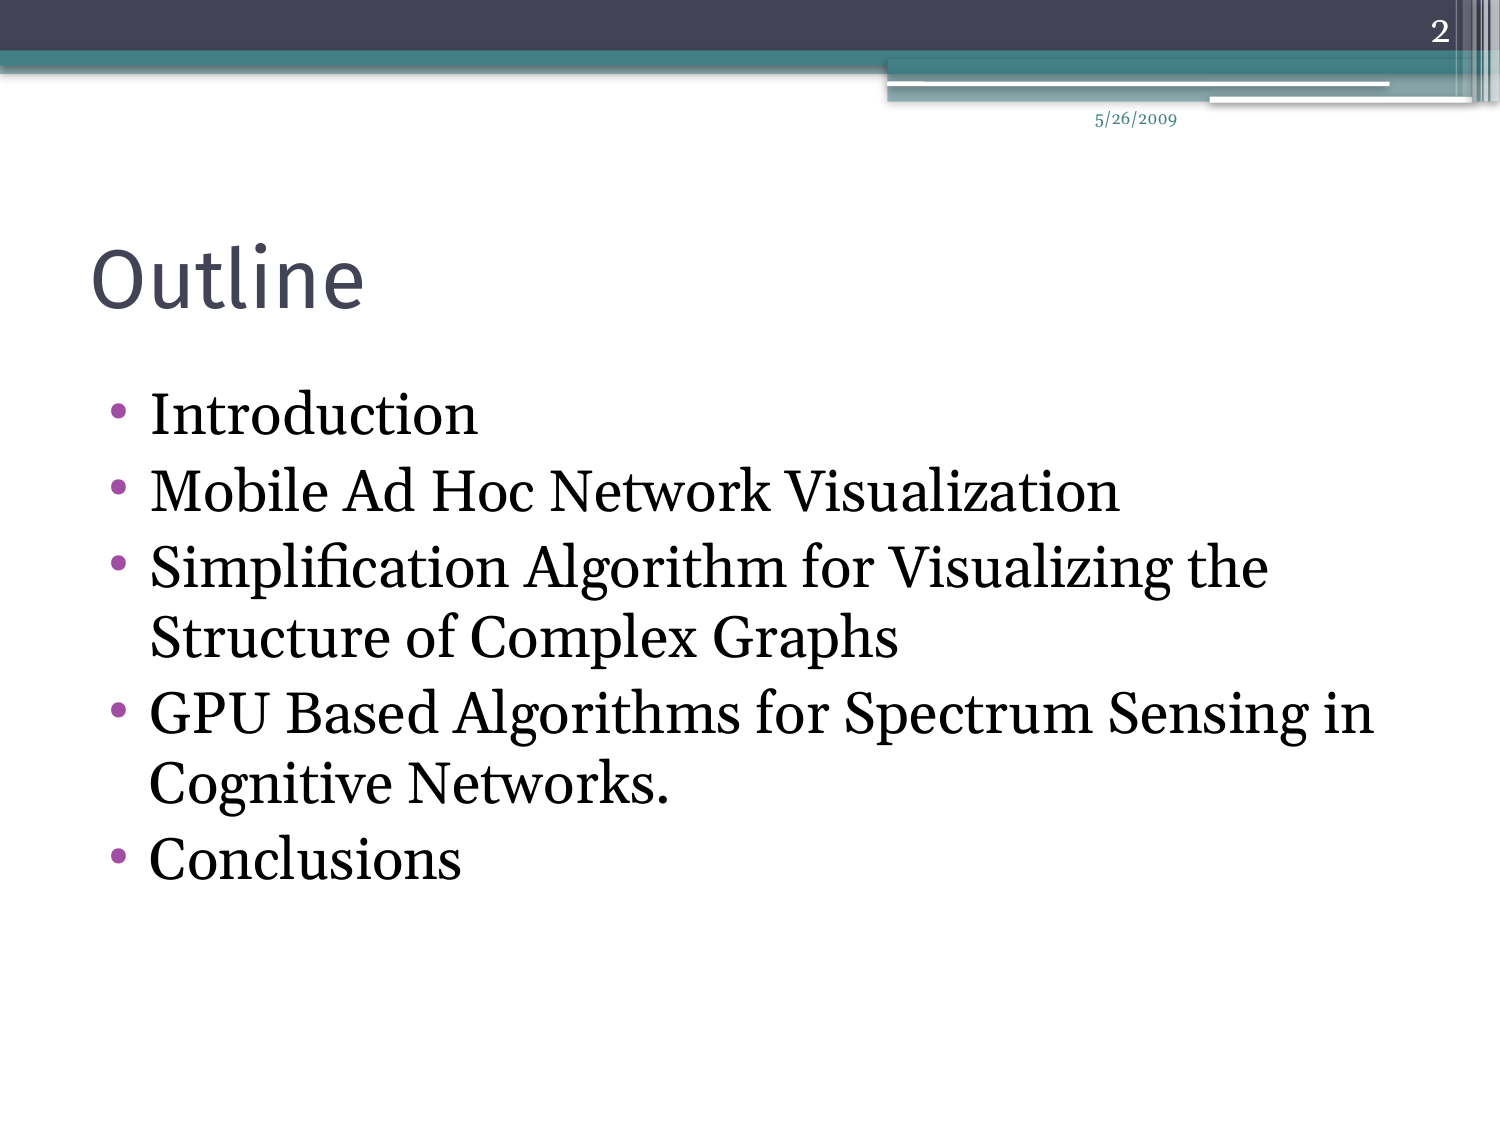

2
5/26/2009
# Outline
Introduction
Mobile Ad Hoc Network Visualization
Simplification Algorithm for Visualizing the Structure of Complex Graphs
GPU Based Algorithms for Spectrum Sensing in Cognitive Networks.
Conclusions